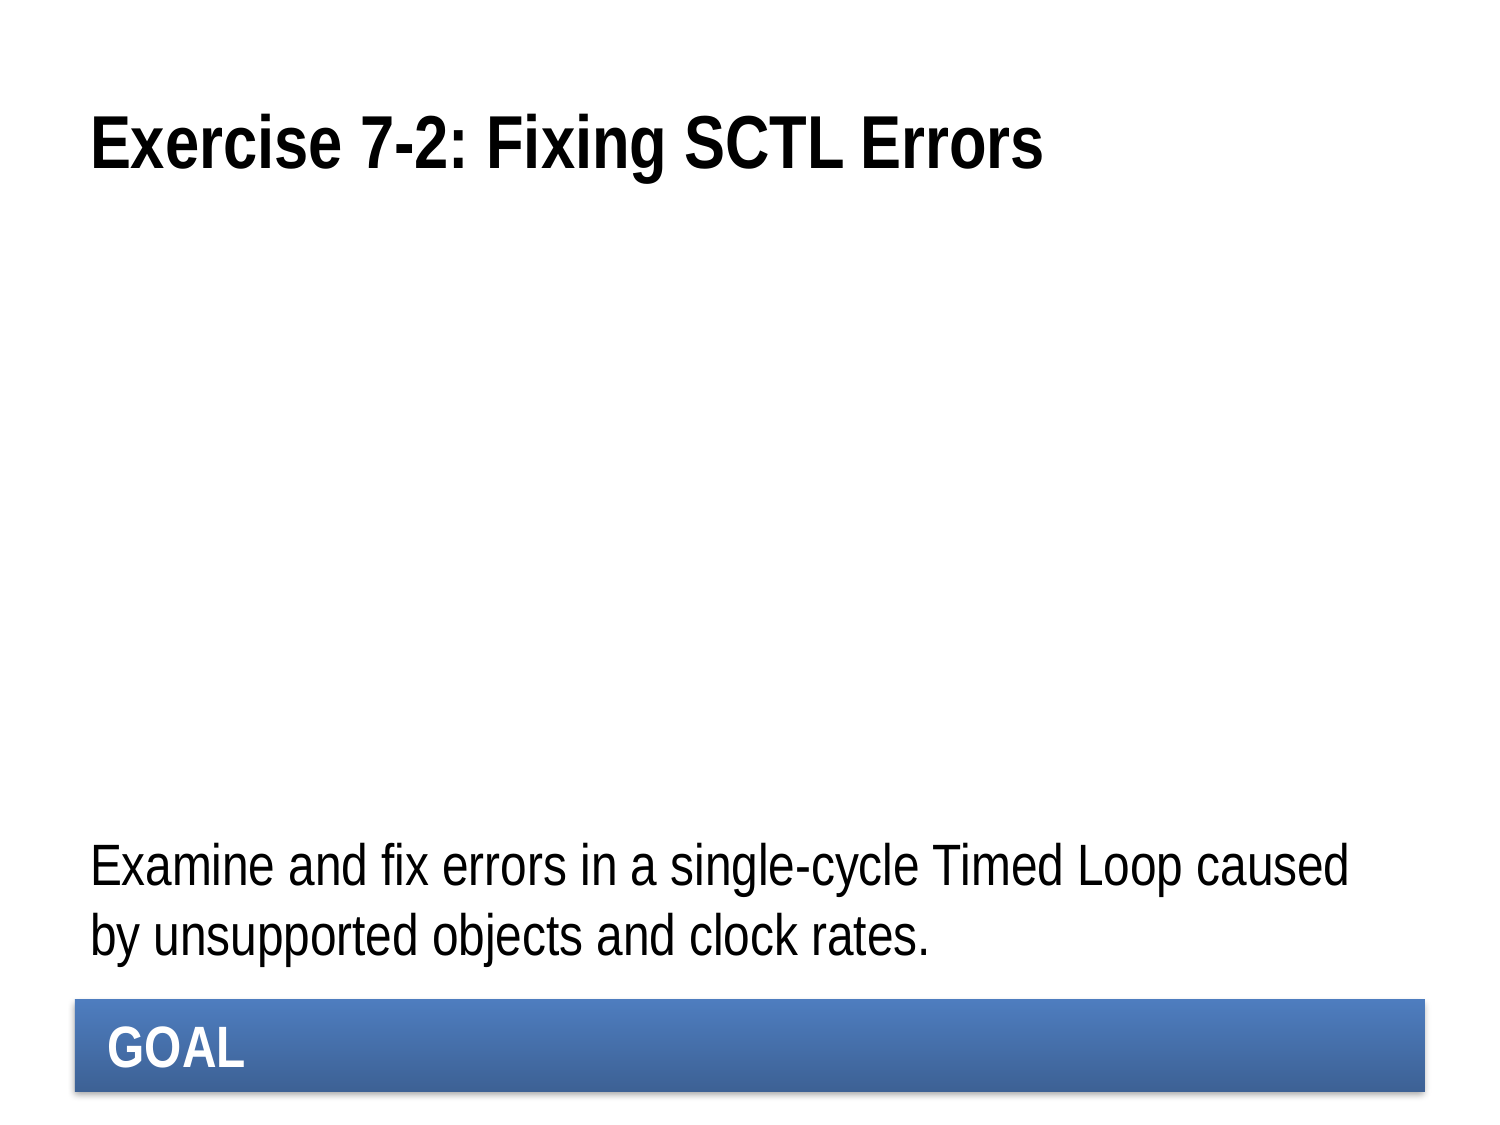

# Exercise 7-2: Fixing SCTL Errors
Examine and fix errors in a single-cycle Timed Loop caused by unsupported objects and clock rates.